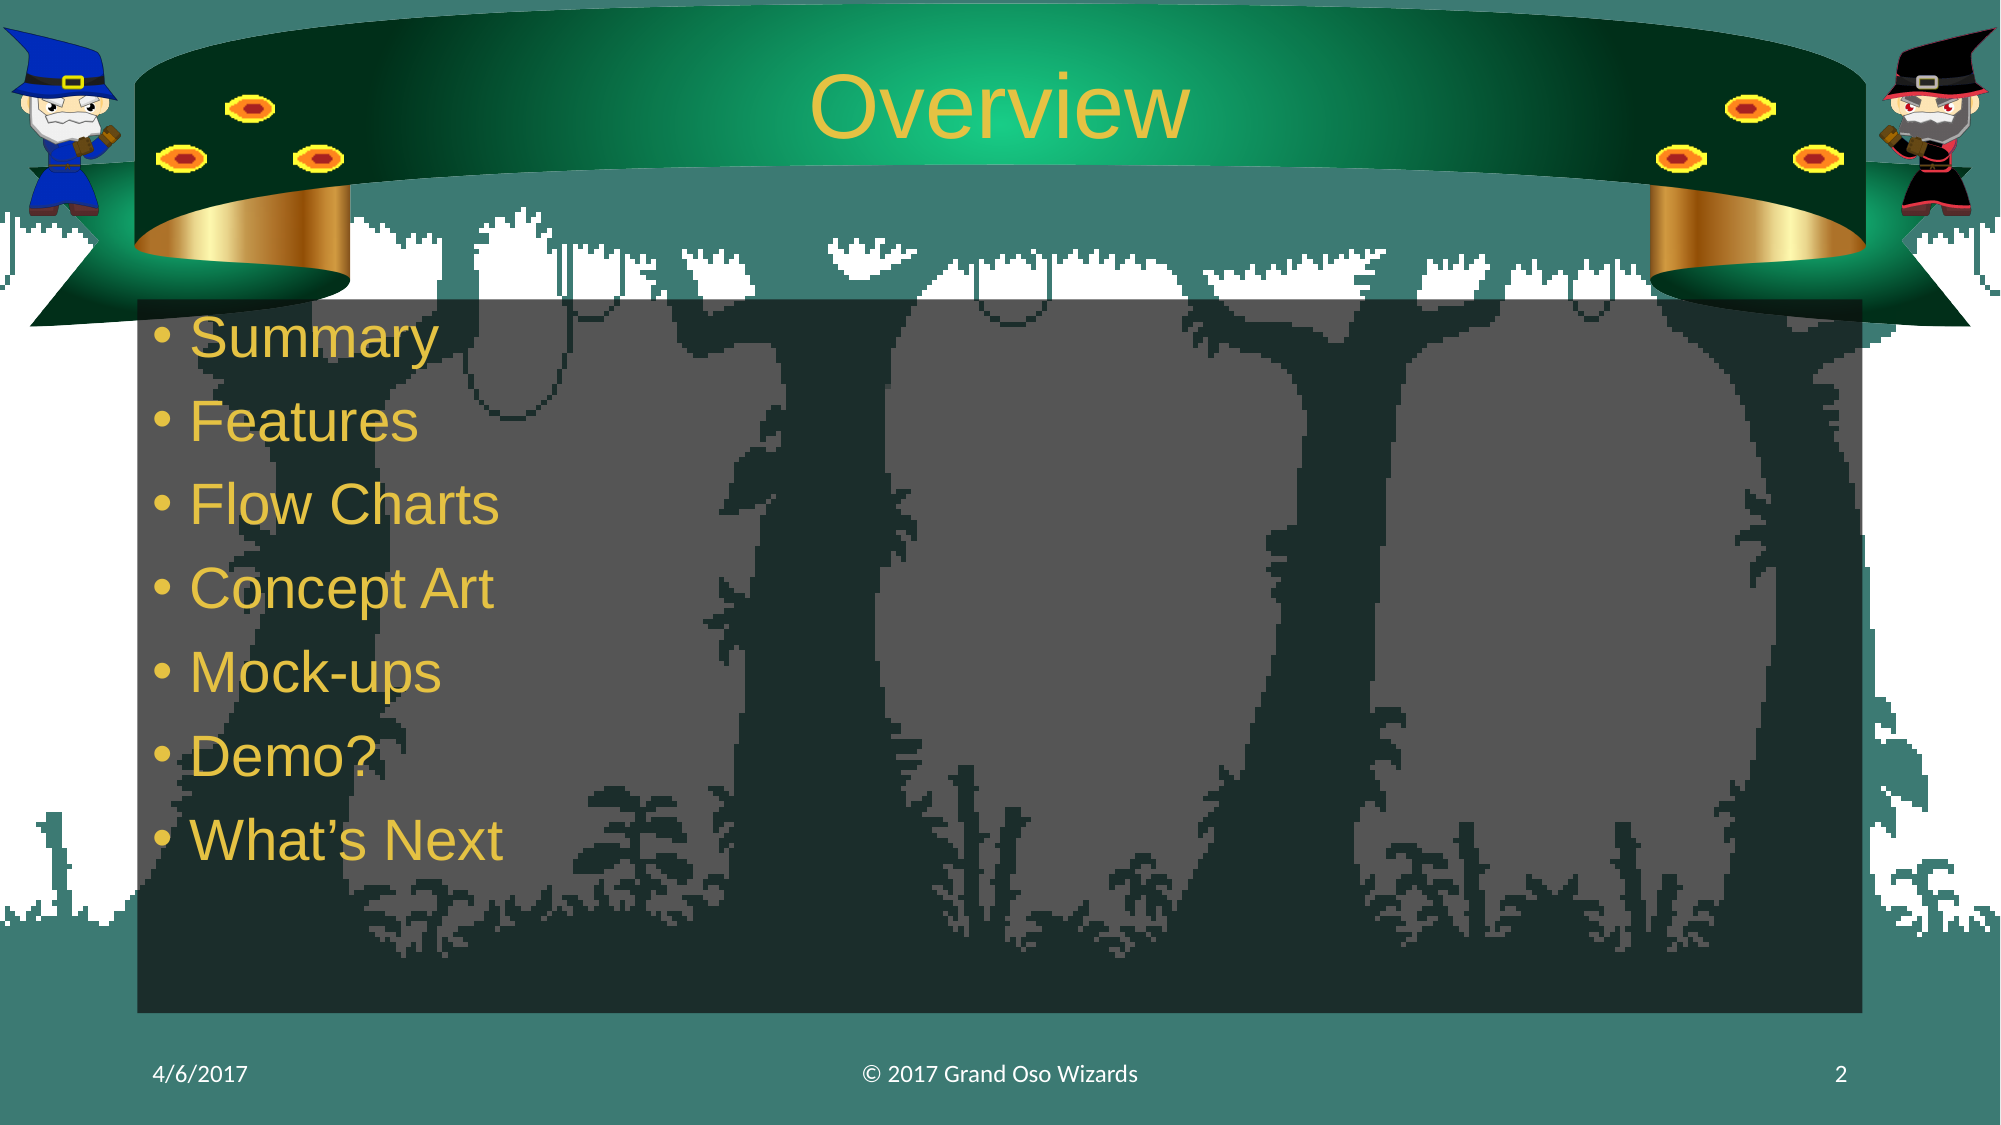

# Overview
Summary
Features
Flow Charts
Concept Art
Mock-ups
Demo?
What’s Next
4/6/2017
© 2017 Grand Oso Wizards
2